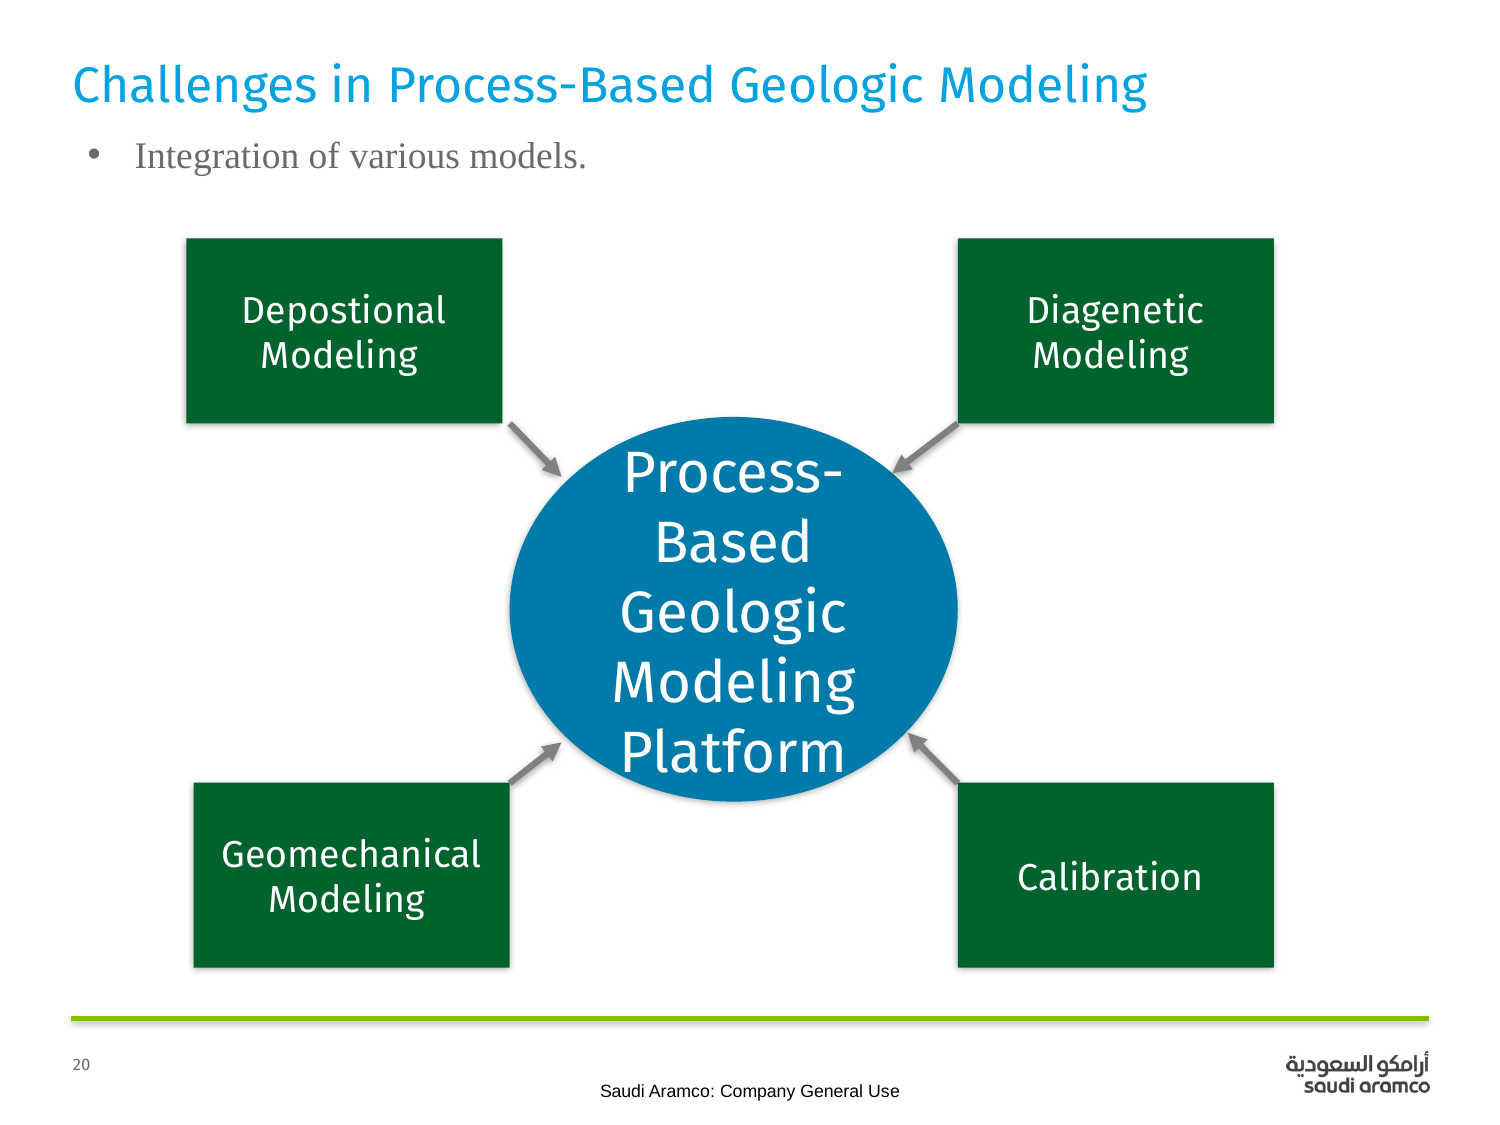

# Challenges in Process-Based Geologic Modeling

Integration of various models.

Depostional Modeling
Diagenetic Modeling
Process-Based Geologic Modeling
Platform
Geomechanical Modeling
Calibration